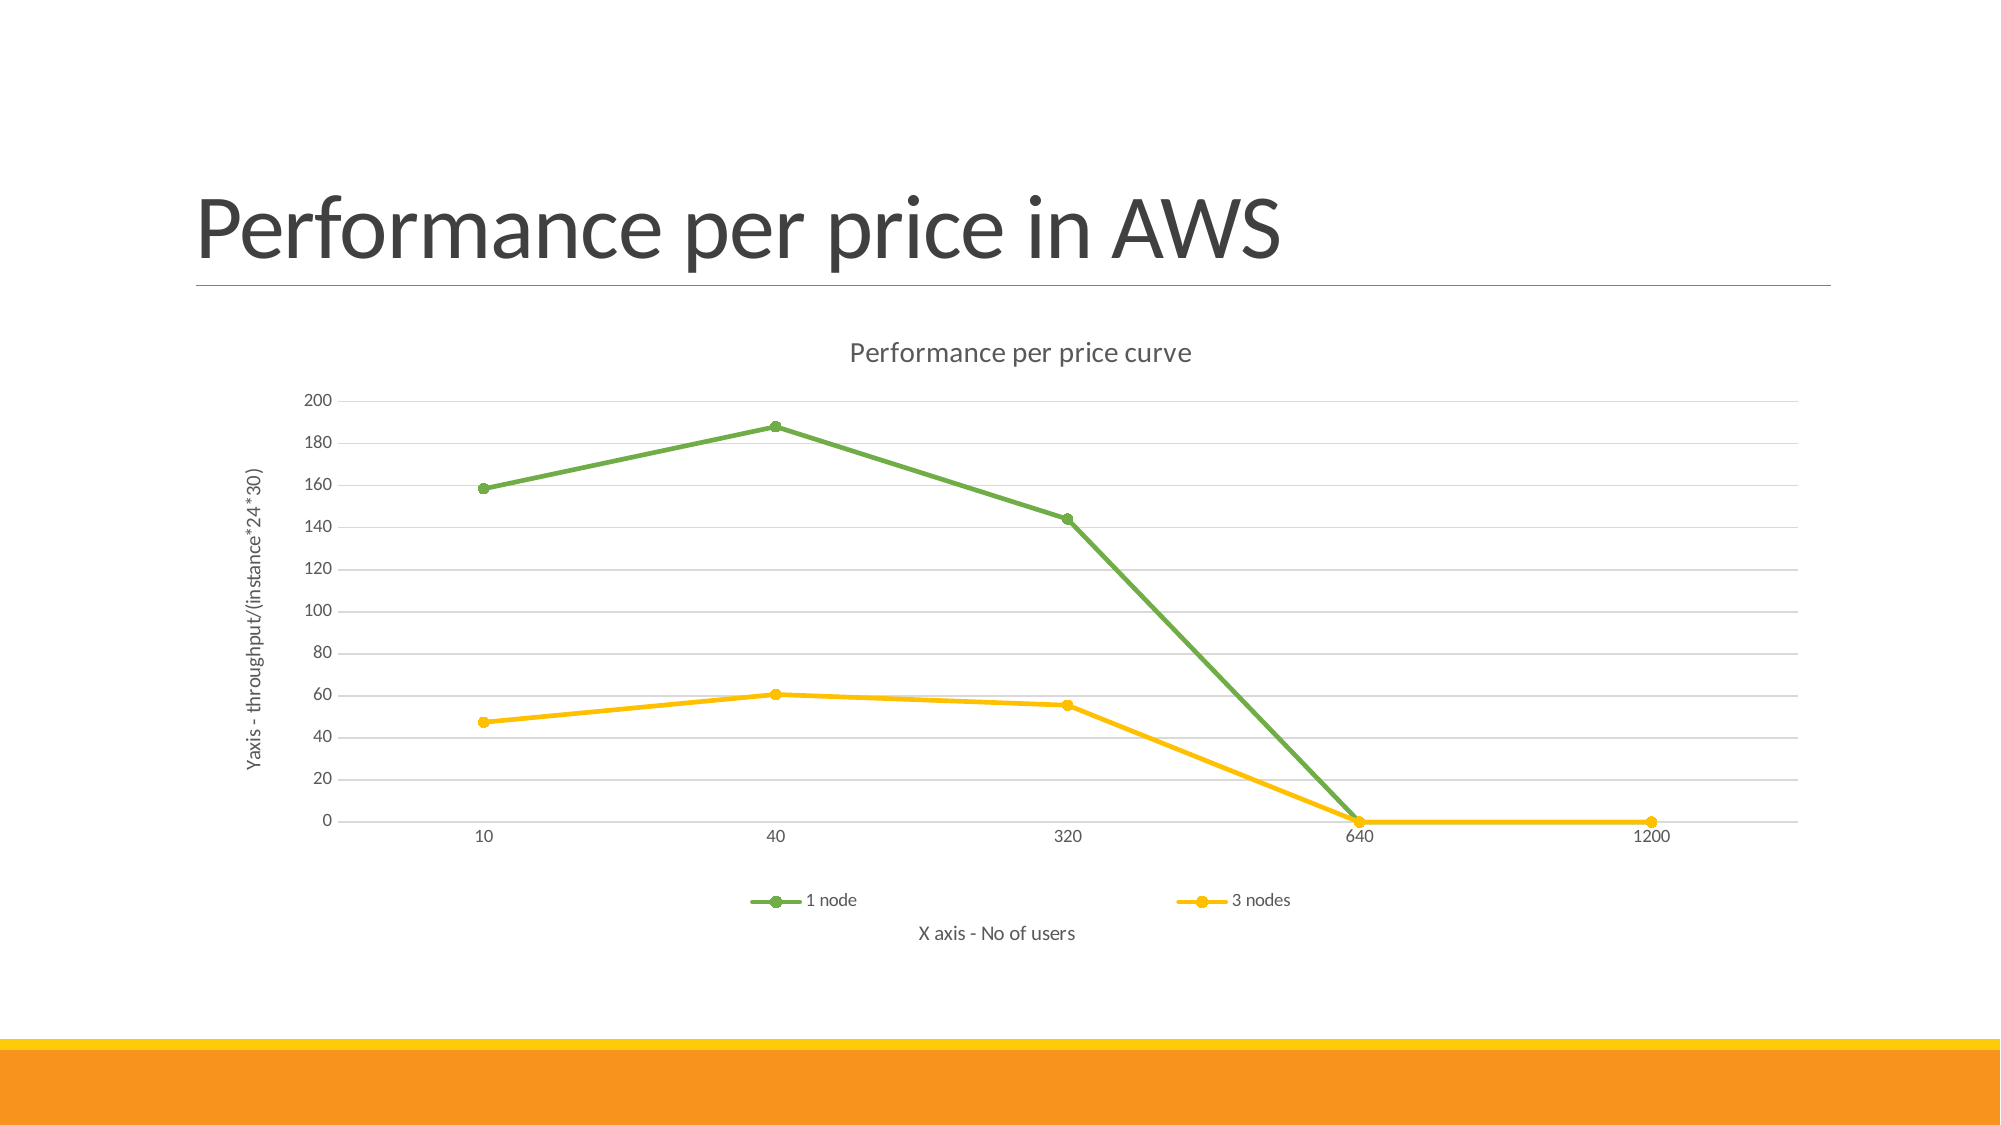

# Performance per price in AWS

### Chart: Performance per price curve

| Category |  |  |
|---|---|---|
| 10 | 158.5007022500967 | 47.49859163466791 |
| 40 | 188.0272240590124 | 60.673983328094465 |
| 320 | 144.1030982905983 | 55.586164585676144 |
| 640 | 0.0 | 0.0 |
| 1200 | 0.0 | 0.0 |